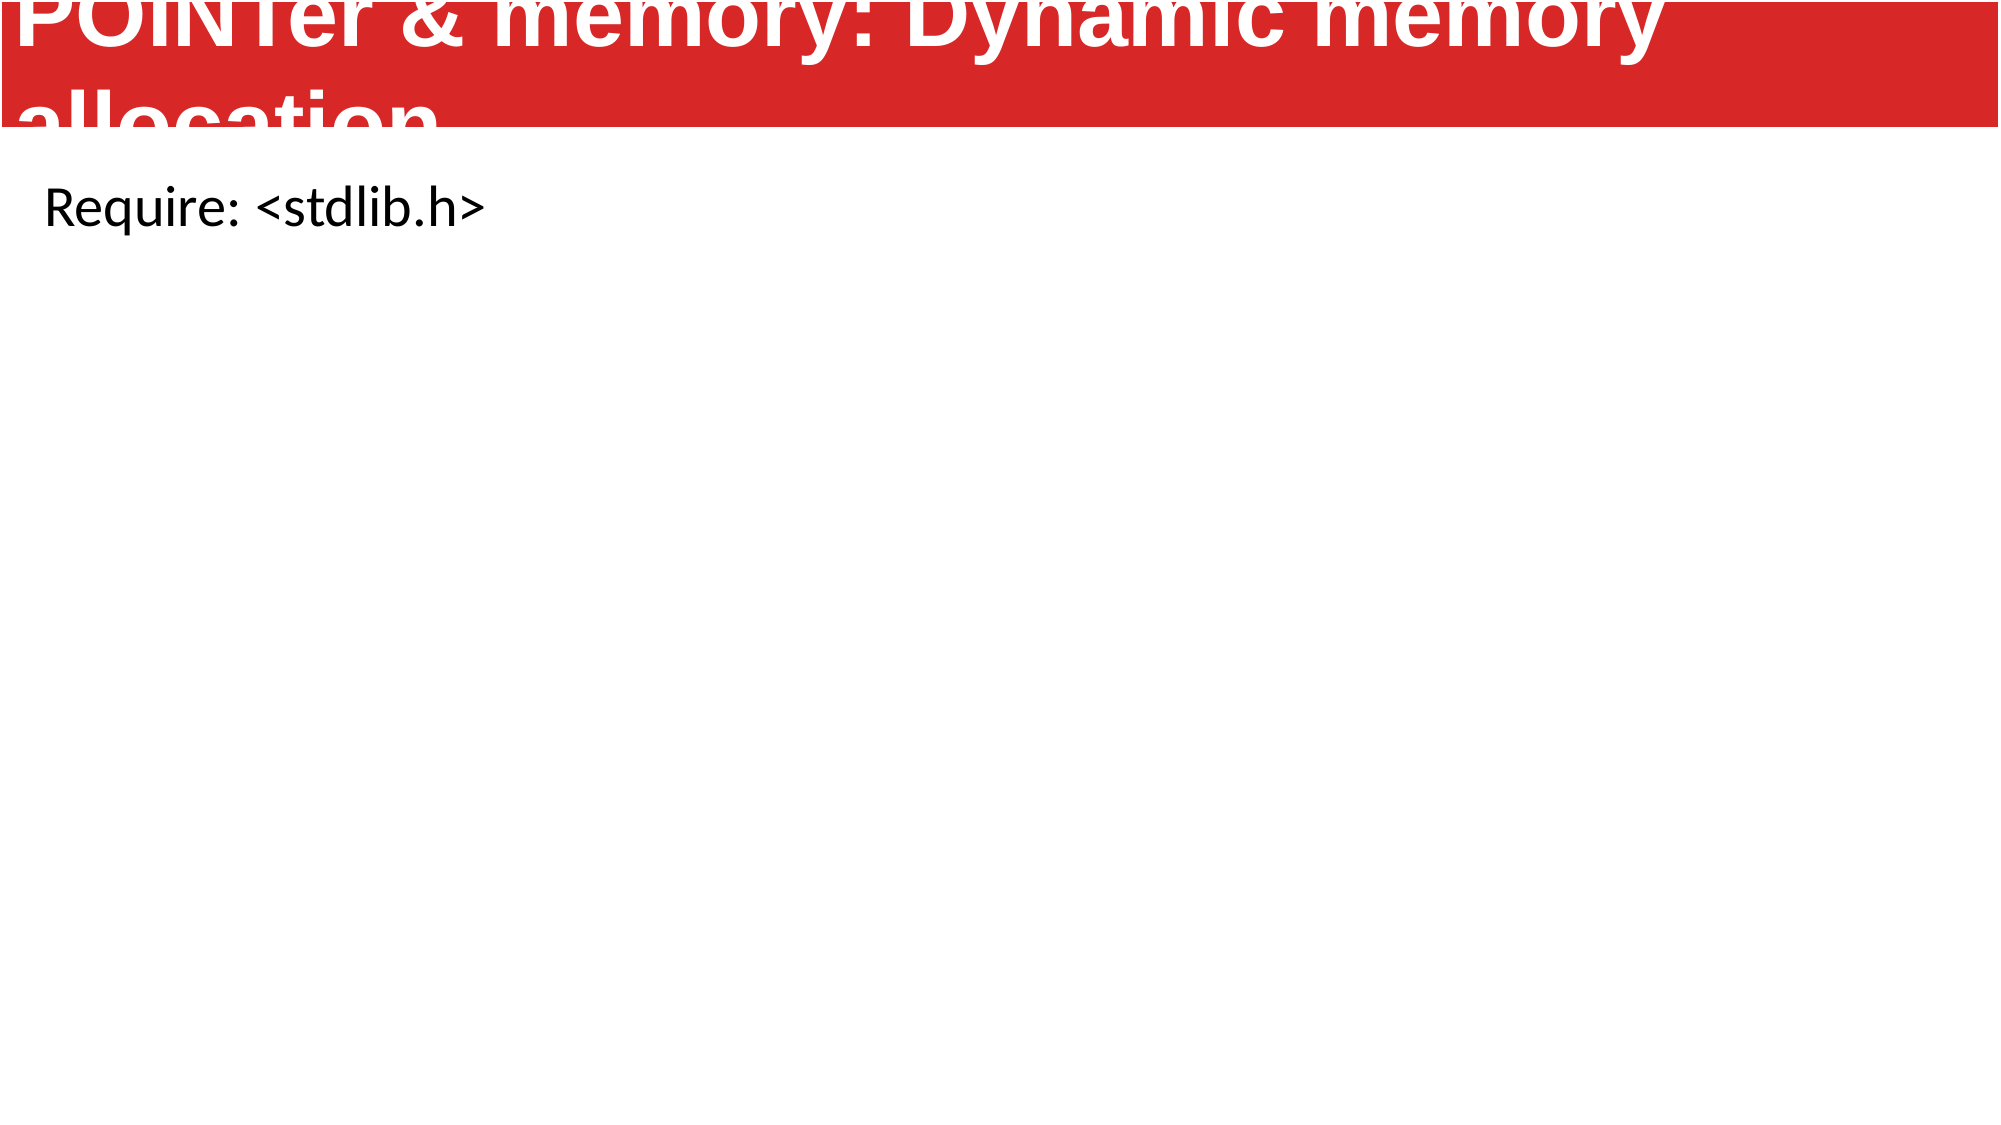

POINTer & memory: Dynamic memory allocation
Require: <stdlib.h>